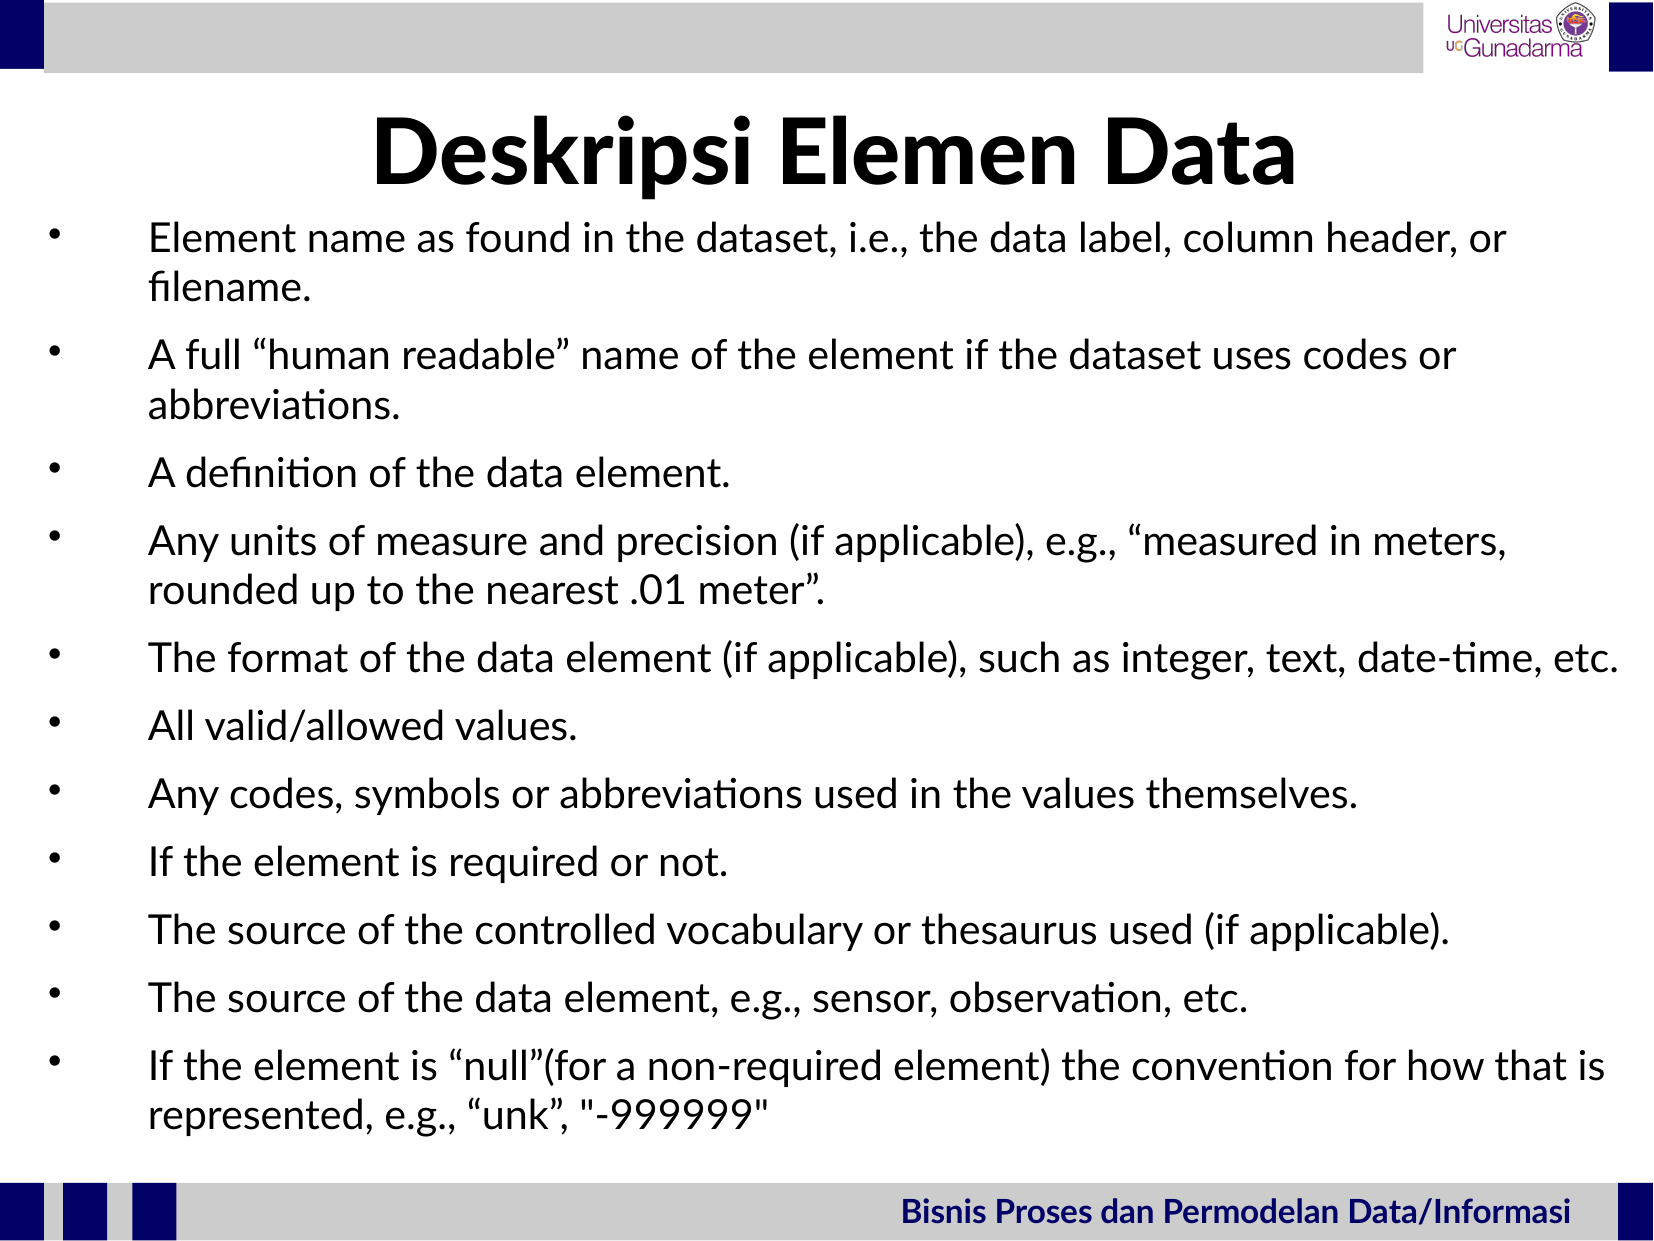

Deskripsi Elemen Data
Element name as found in the dataset, i.e., the data label, column header, or filename.
A full “human readable” name of the element if the dataset uses codes or abbreviations.
A definition of the data element.
Any units of measure and precision (if applicable), e.g., “measured in meters, rounded up to the nearest .01 meter”.
The format of the data element (if applicable), such as integer, text, date-time, etc.
All valid/allowed values.
Any codes, symbols or abbreviations used in the values themselves.
If the element is required or not.
The source of the controlled vocabulary or thesaurus used (if applicable).
The source of the data element, e.g., sensor, observation, etc.
If the element is “null”(for a non-required element) the convention for how that is represented, e.g., “unk”, "-999999"